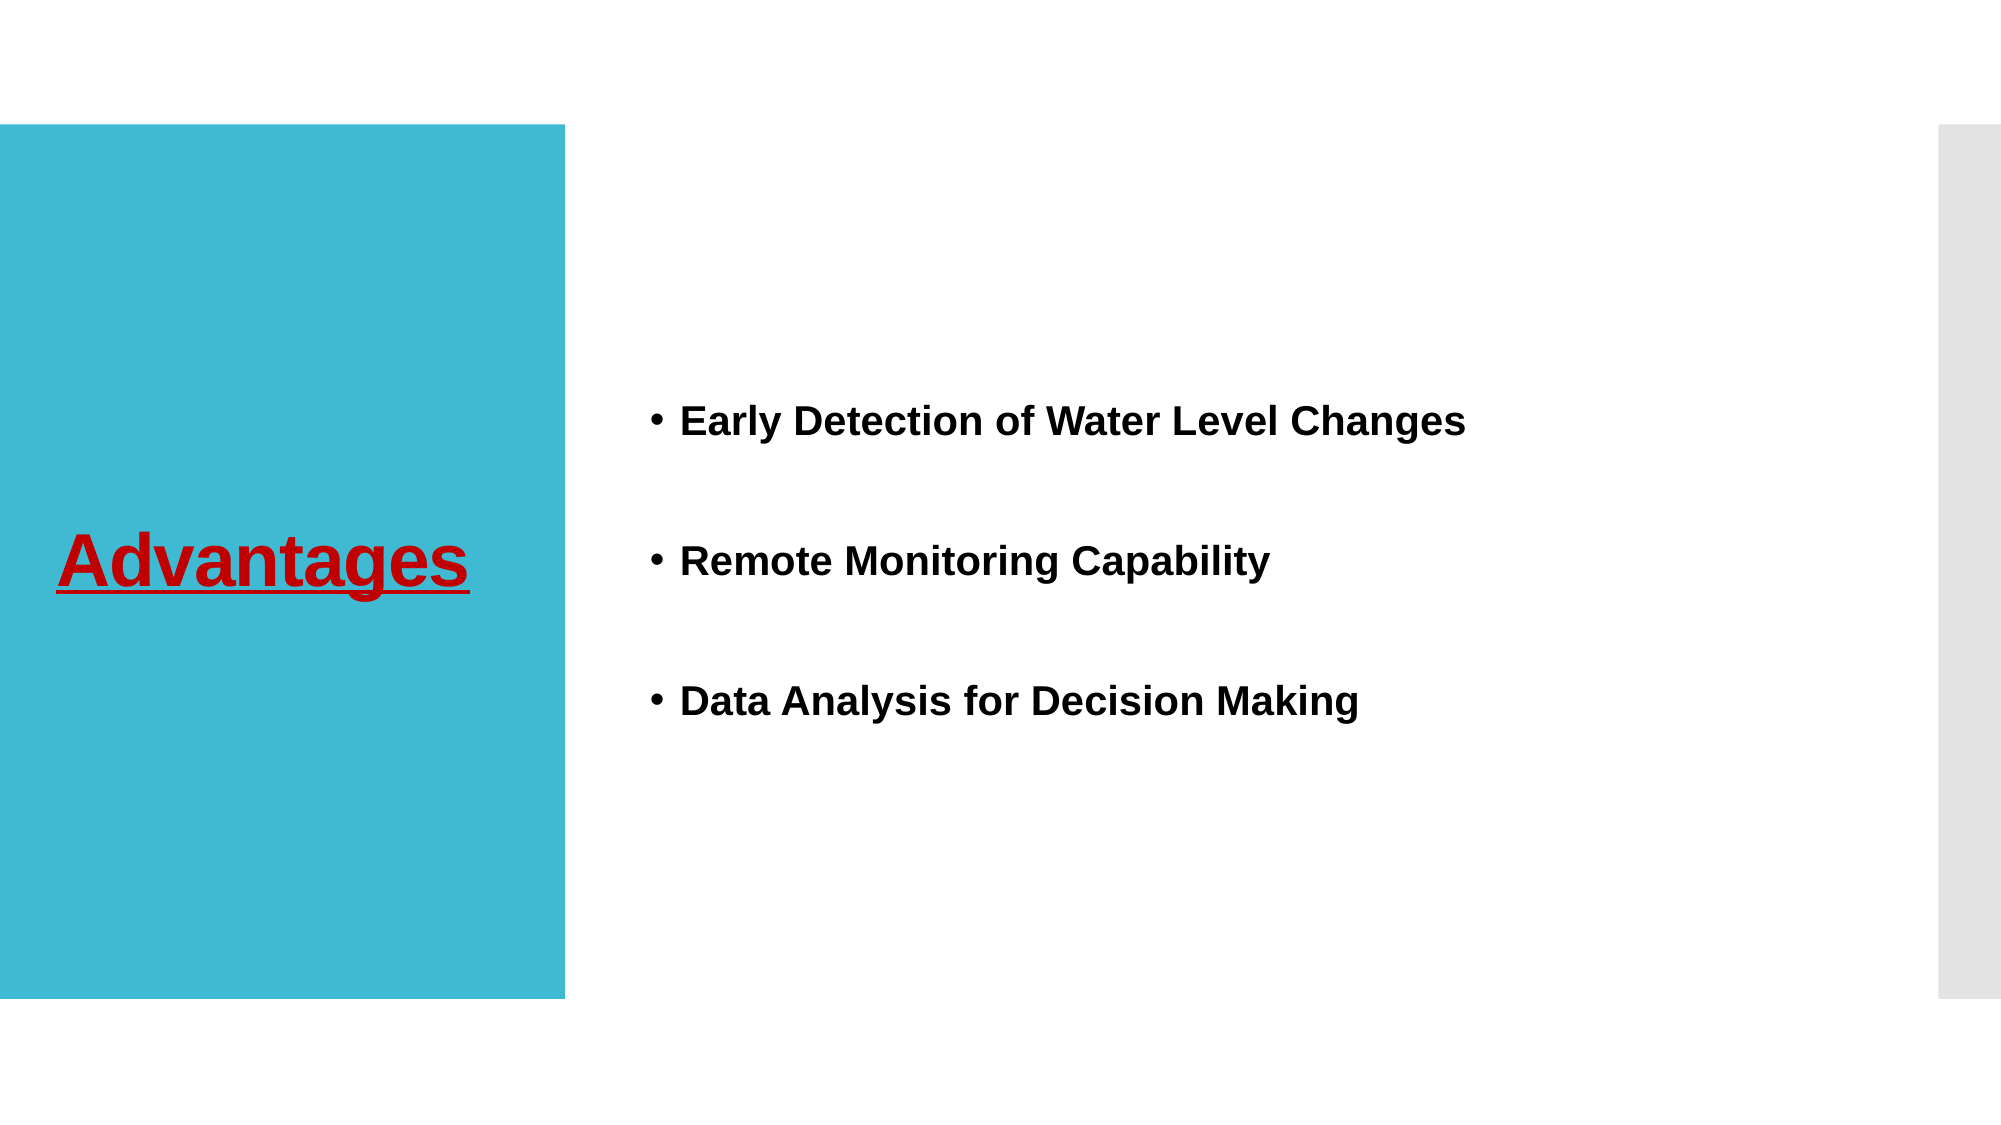

Early Detection of Water Level Changes

Remote Monitoring Capability

Data Analysis for Decision Making
# Advantages